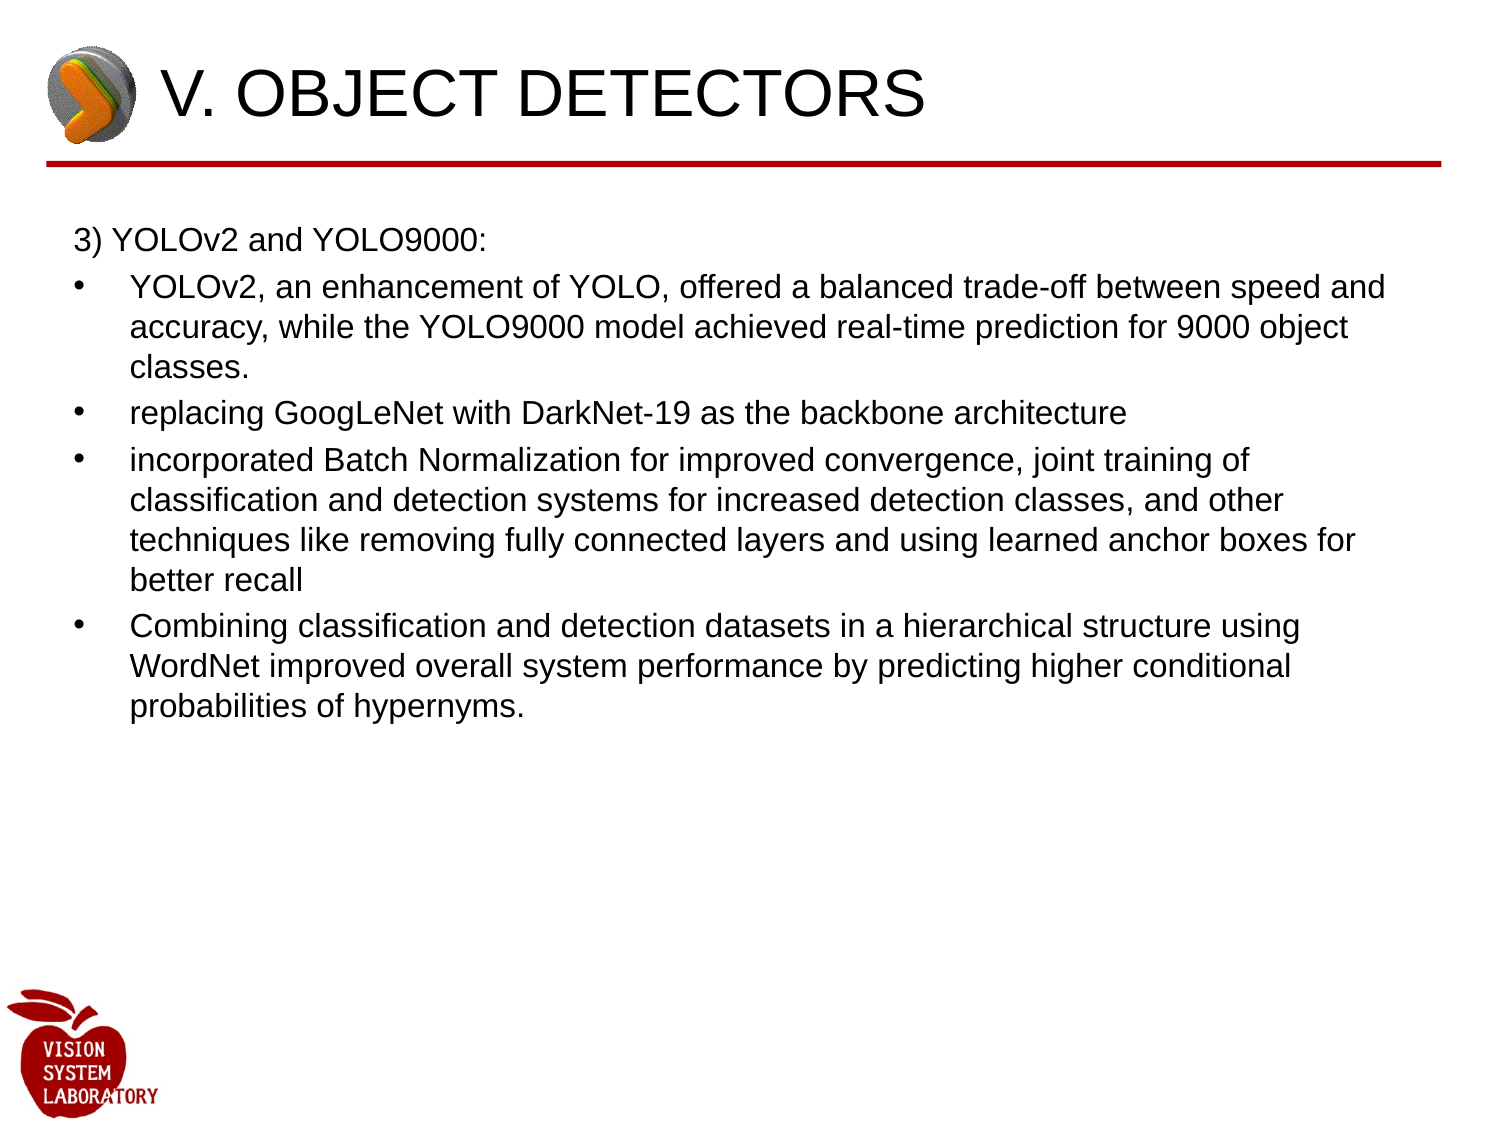

# V. OBJECT DETECTORS
3) YOLOv2 and YOLO9000:
YOLOv2, an enhancement of YOLO, offered a balanced trade-off between speed and accuracy, while the YOLO9000 model achieved real-time prediction for 9000 object classes.
replacing GoogLeNet with DarkNet-19 as the backbone architecture
incorporated Batch Normalization for improved convergence, joint training of classification and detection systems for increased detection classes, and other techniques like removing fully connected layers and using learned anchor boxes for better recall
Combining classification and detection datasets in a hierarchical structure using WordNet improved overall system performance by predicting higher conditional probabilities of hypernyms.